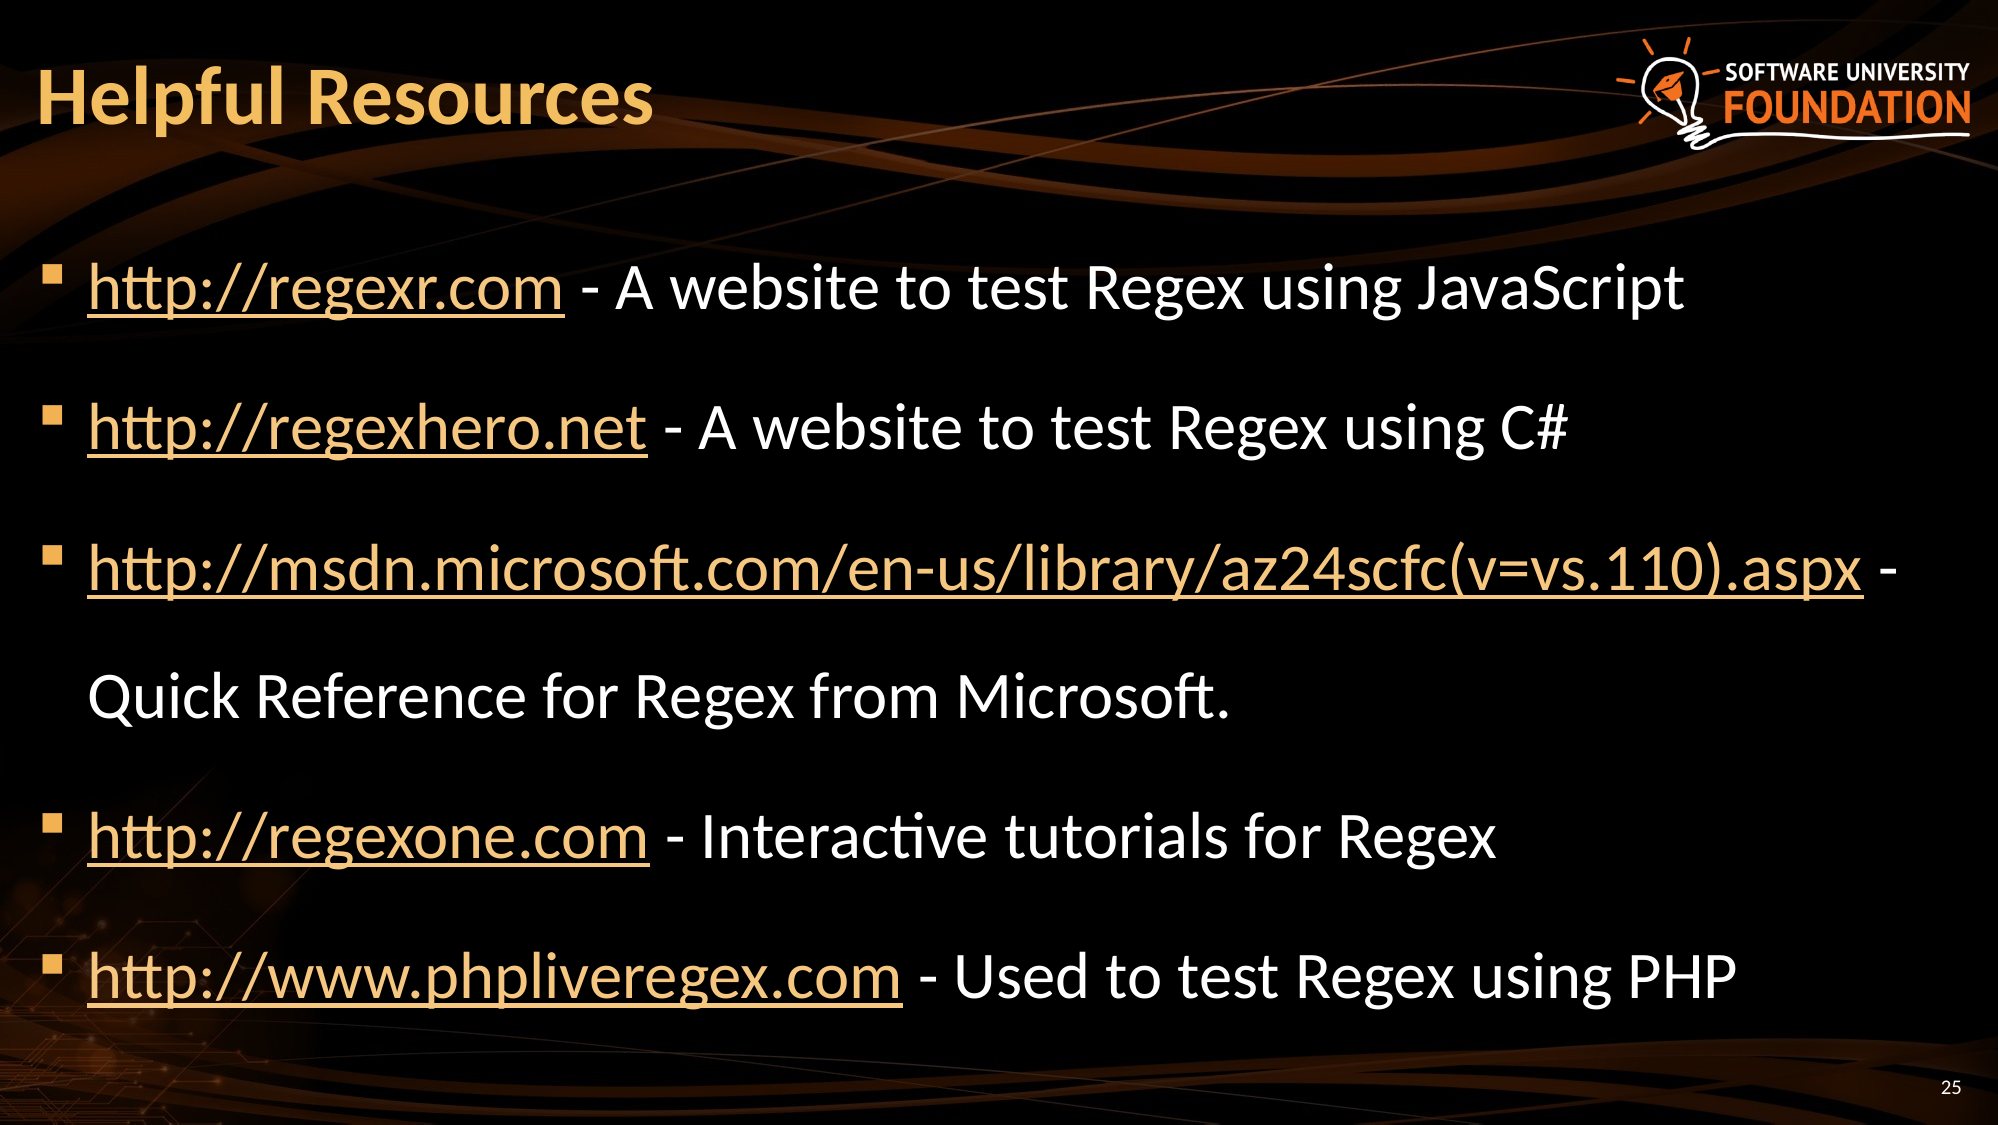

# Helpful Resources
http://regexr.com - A website to test Regex using JavaScript
http://regexhero.net - A website to test Regex using C#
http://msdn.microsoft.com/en-us/library/az24scfc(v=vs.110).aspx - Quick Reference for Regex from Microsoft.
http://regexone.com - Interactive tutorials for Regex
http://www.phpliveregex.com - Used to test Regex using PHP
25